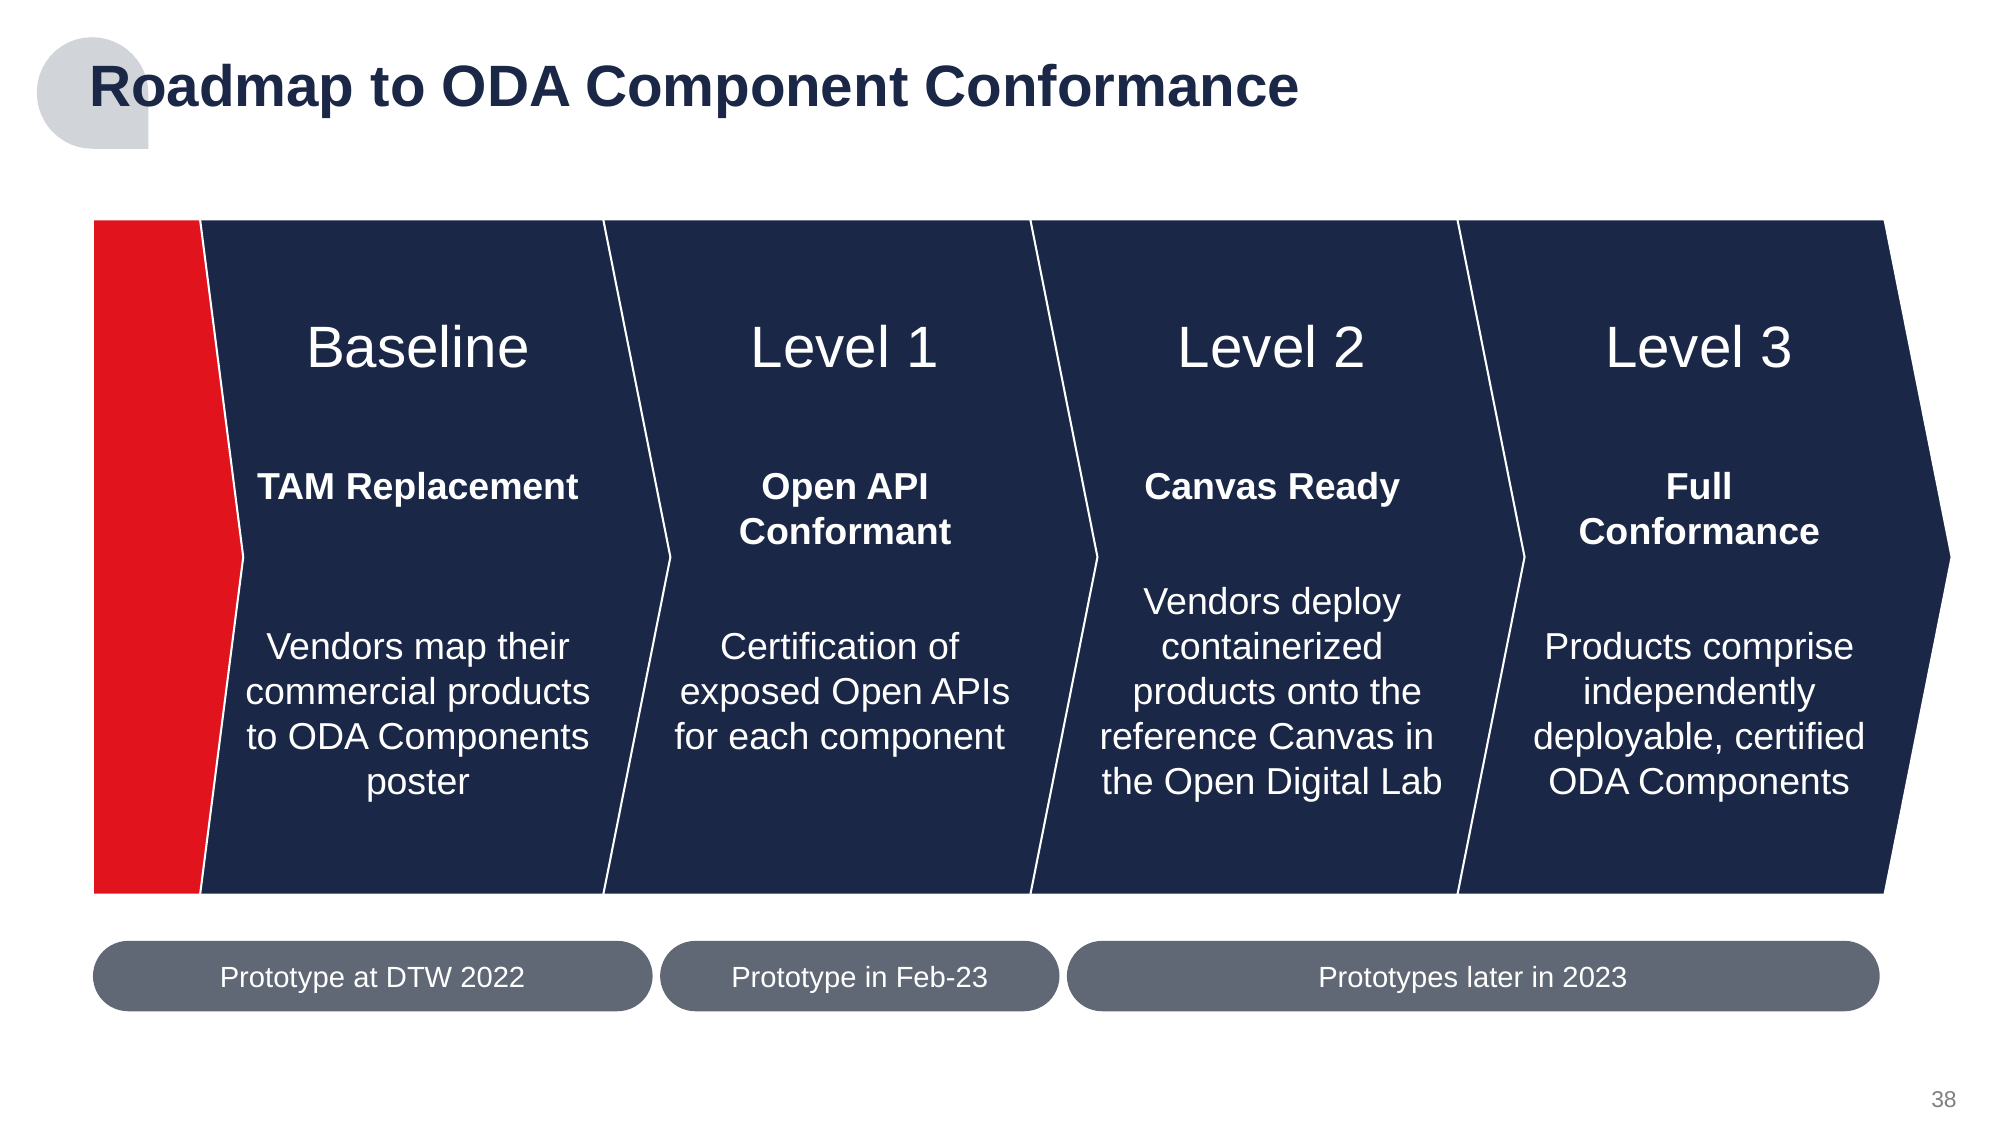

# Roadmap to ODA Component Conformance

Baseline
TAM Replacement

Vendors map their commercial products
to ODA Components poster

Level 1
Open API
Conformant

Certification of
exposed Open APIs
for each component

Level 2
Canvas Ready

Vendors deploy
containerized
 products onto the reference Canvas in
the Open Digital Lab

Level 3
Full
Conformance

Products comprise independently
deployable, certified
ODA Components
Prototype at DTW 2022
Prototype in Feb-23
Prototypes later in 2023